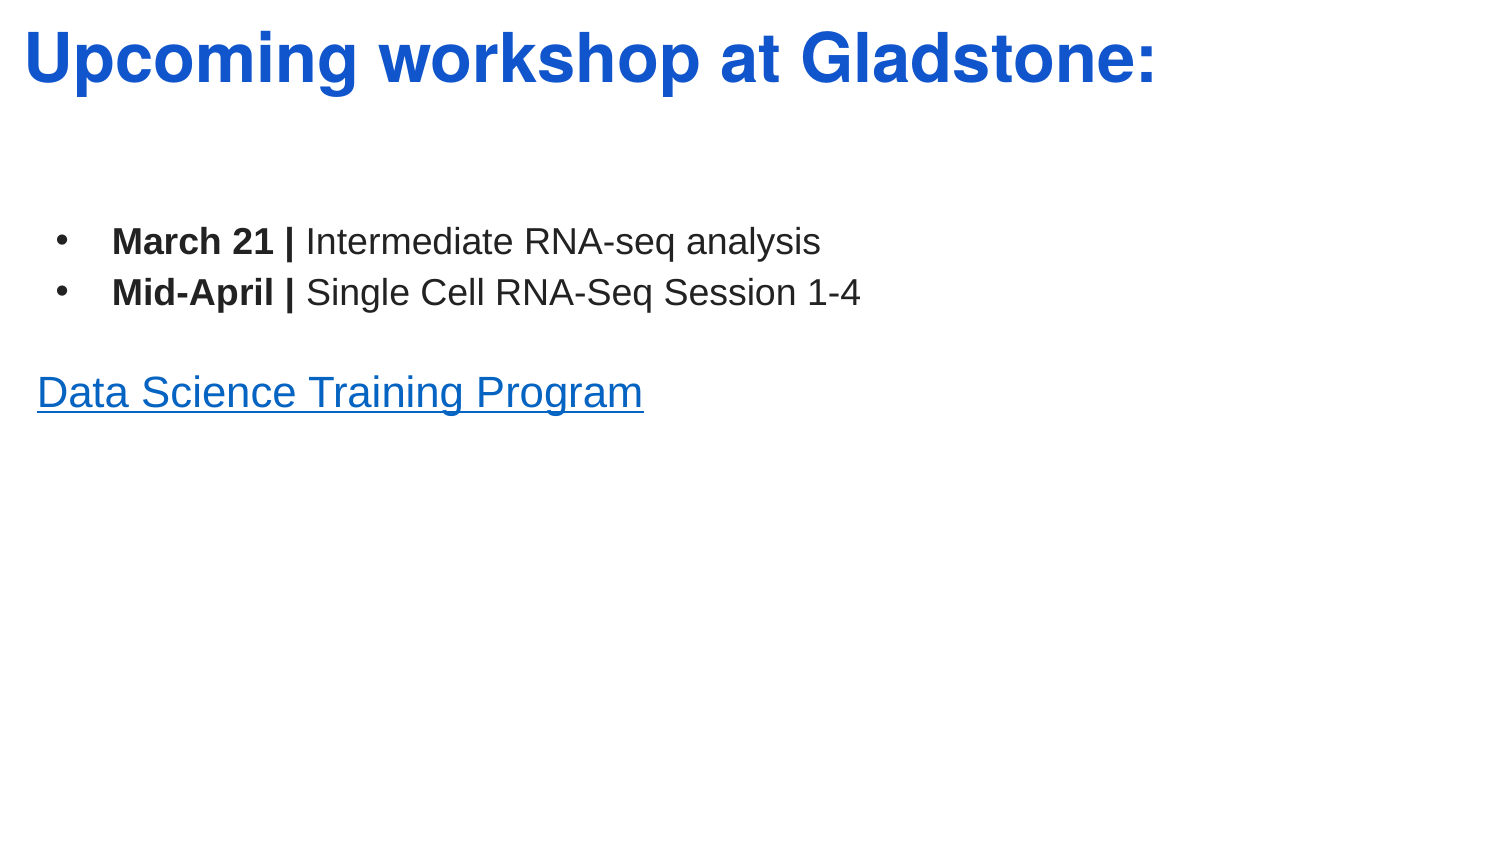

# Upcoming workshop at Gladstone:

March 21 | Intermediate RNA-seq analysis
Mid-April | Single Cell RNA-Seq Session 1-4

Data Science Training Program